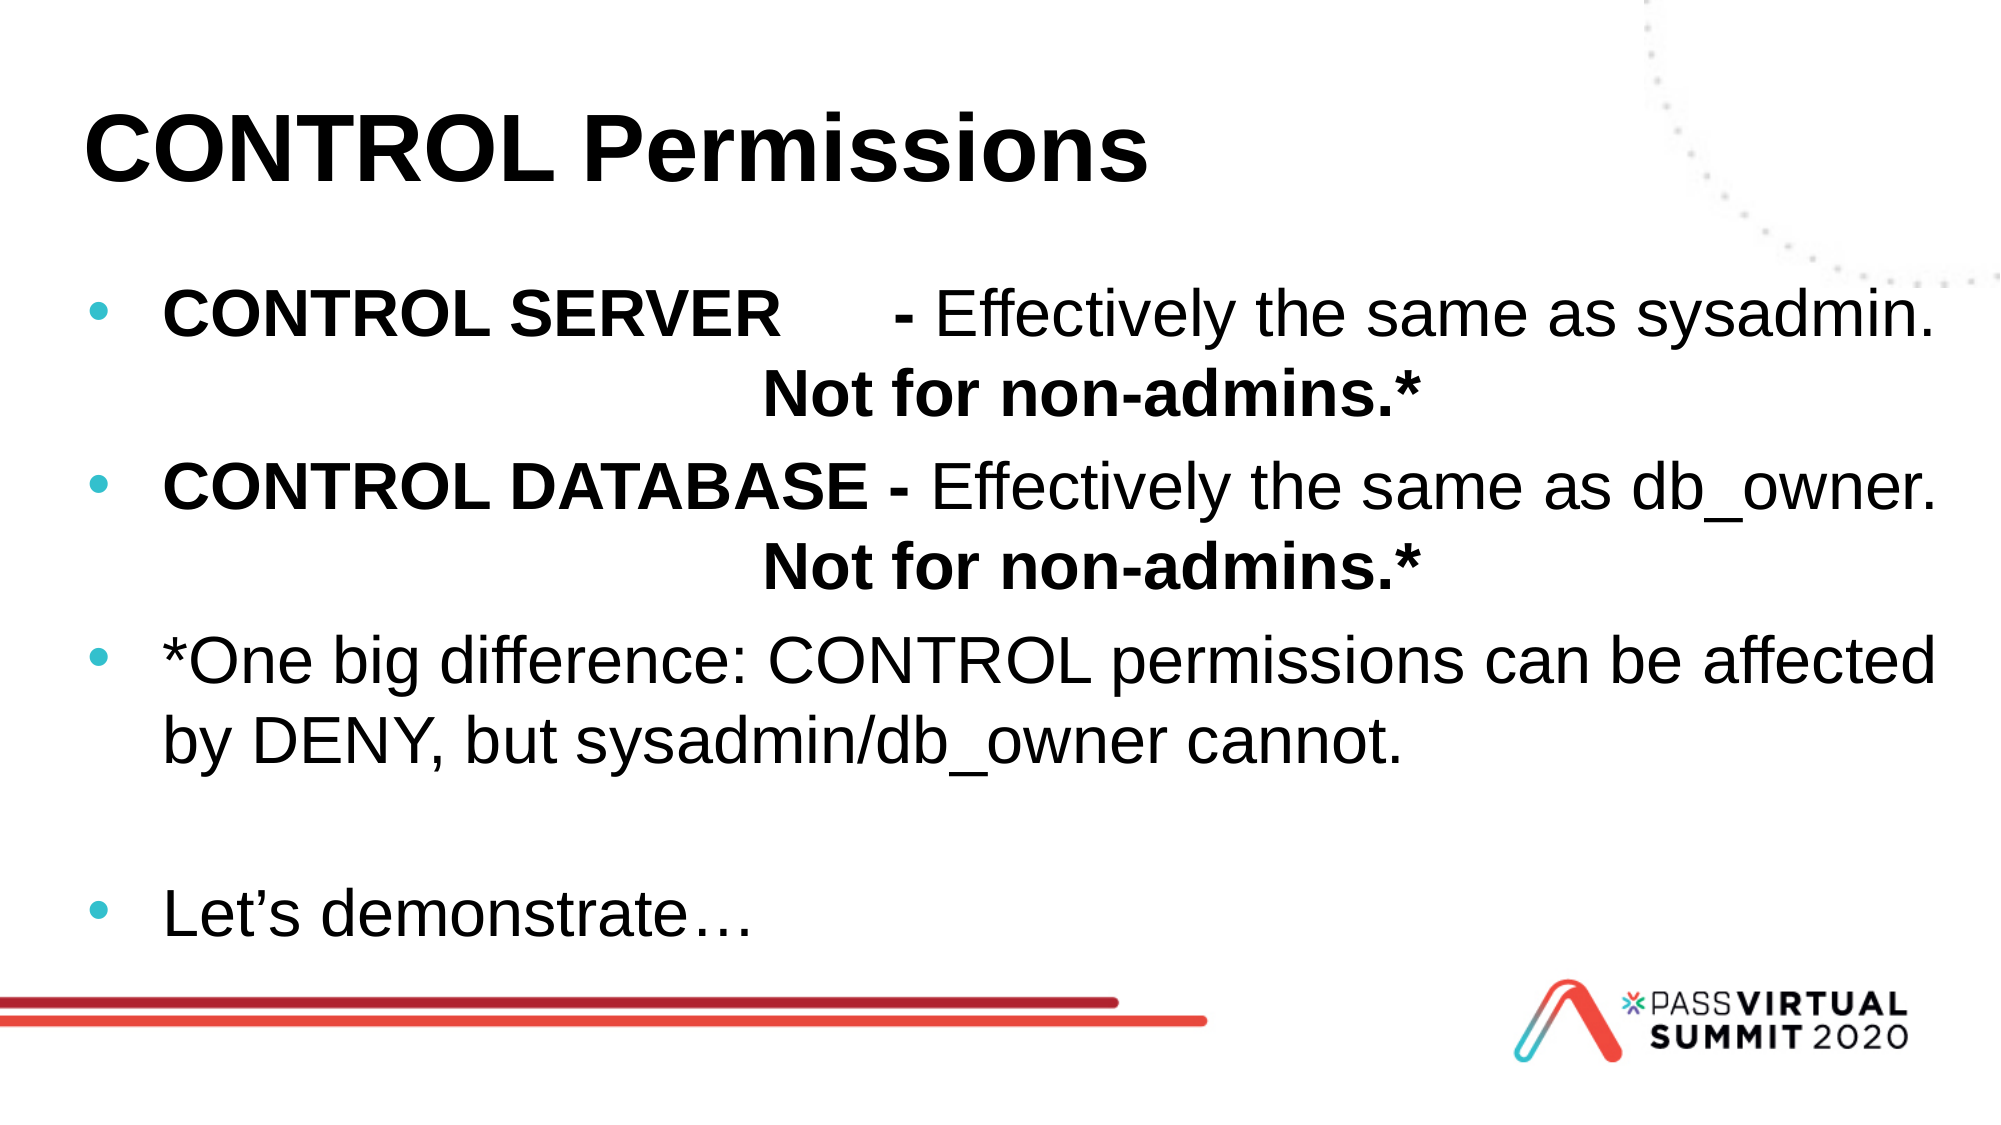

# CONTROL Permissions
CONTROL SERVER      - Effectively the same as sysadmin.
				Not for non-admins.*
CONTROL DATABASE - Effectively the same as db_owner.
				Not for non-admins.*
*One big difference: CONTROL permissions can be affected by DENY, but sysadmin/db_owner cannot.
Let’s demonstrate…